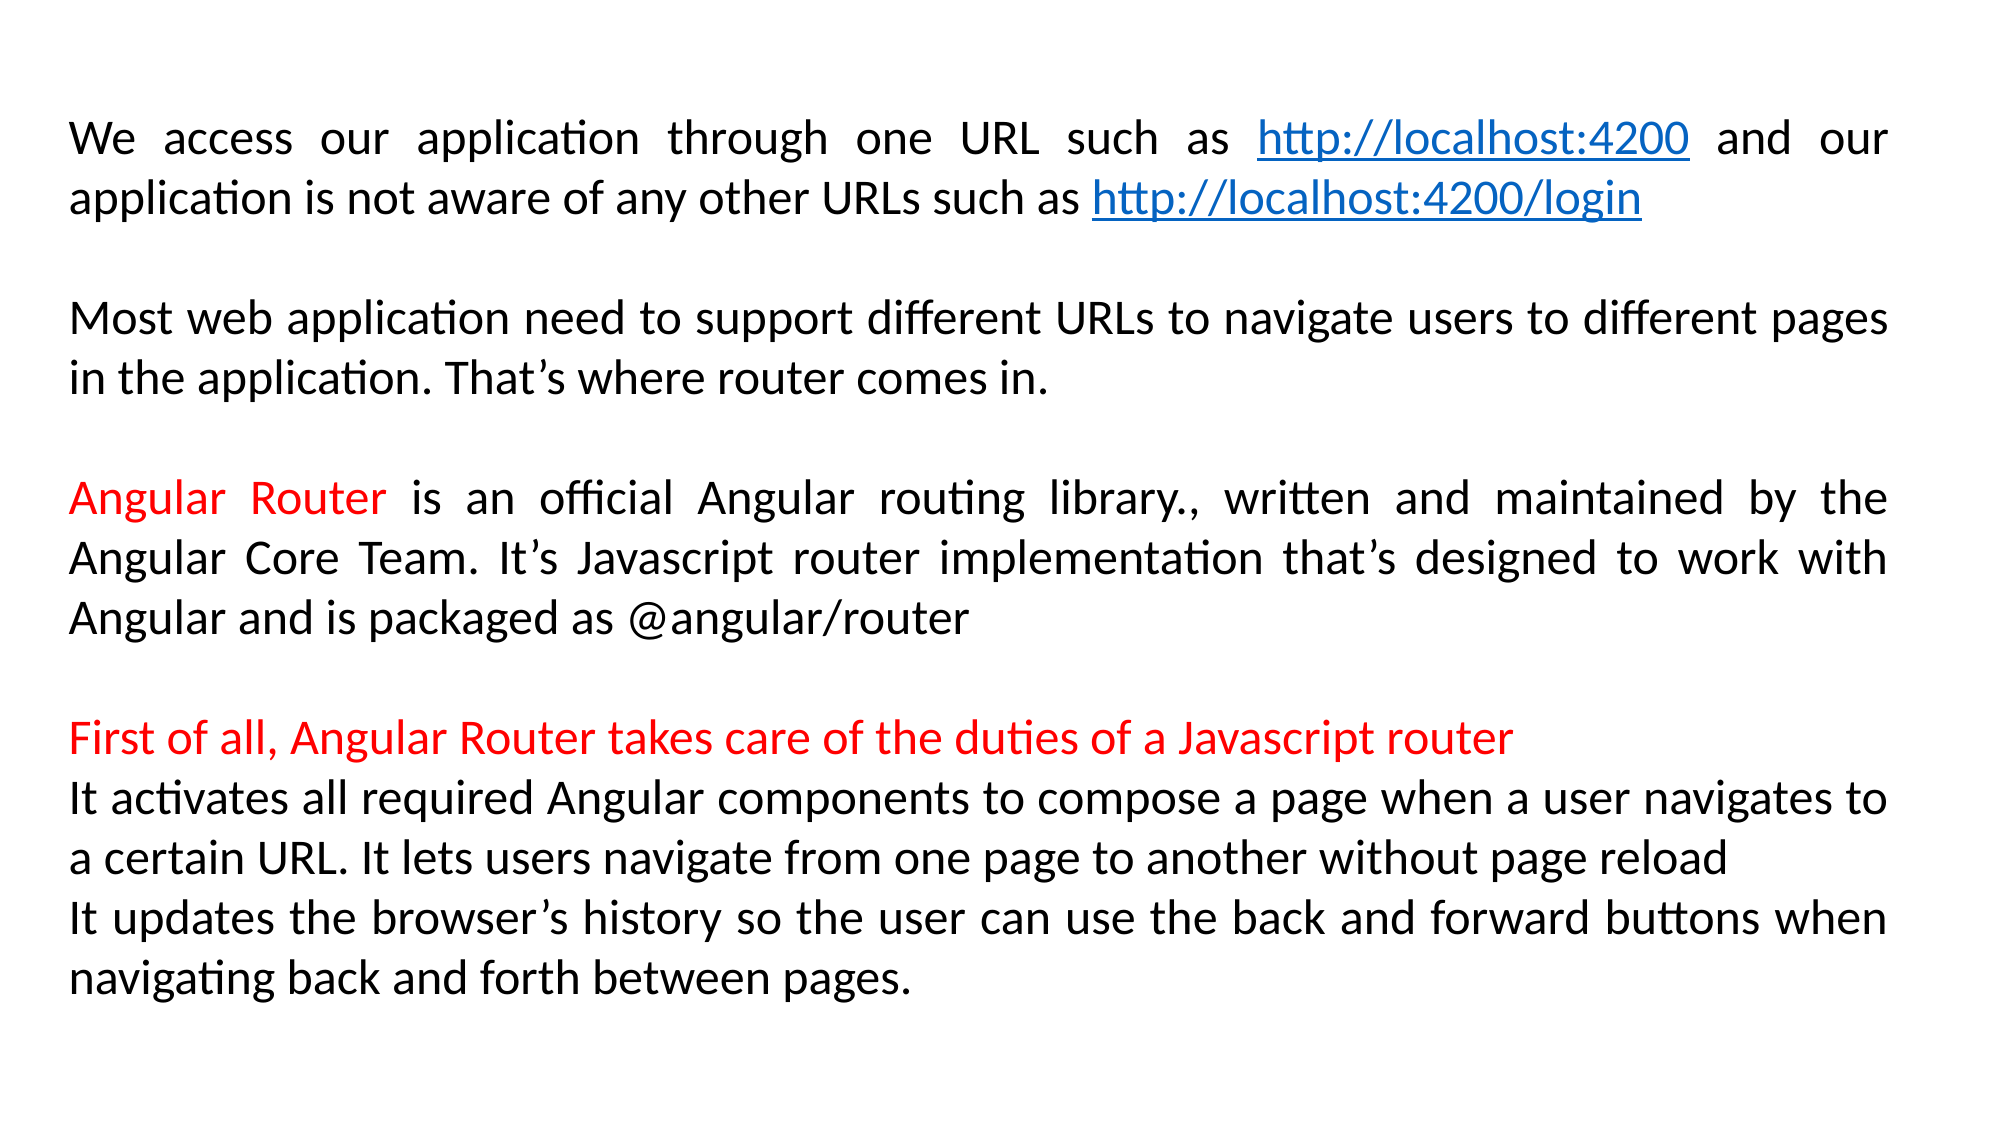

We access our application through one URL such as http://localhost:4200 and our application is not aware of any other URLs such as http://localhost:4200/login

Most web application need to support different URLs to navigate users to different pages in the application. That’s where router comes in.

Angular Router is an official Angular routing library., written and maintained by the Angular Core Team. It’s Javascript router implementation that’s designed to work with Angular and is packaged as @angular/router

First of all, Angular Router takes care of the duties of a Javascript router
It activates all required Angular components to compose a page when a user navigates to a certain URL. It lets users navigate from one page to another without page reload
It updates the browser’s history so the user can use the back and forward buttons when navigating back and forth between pages.